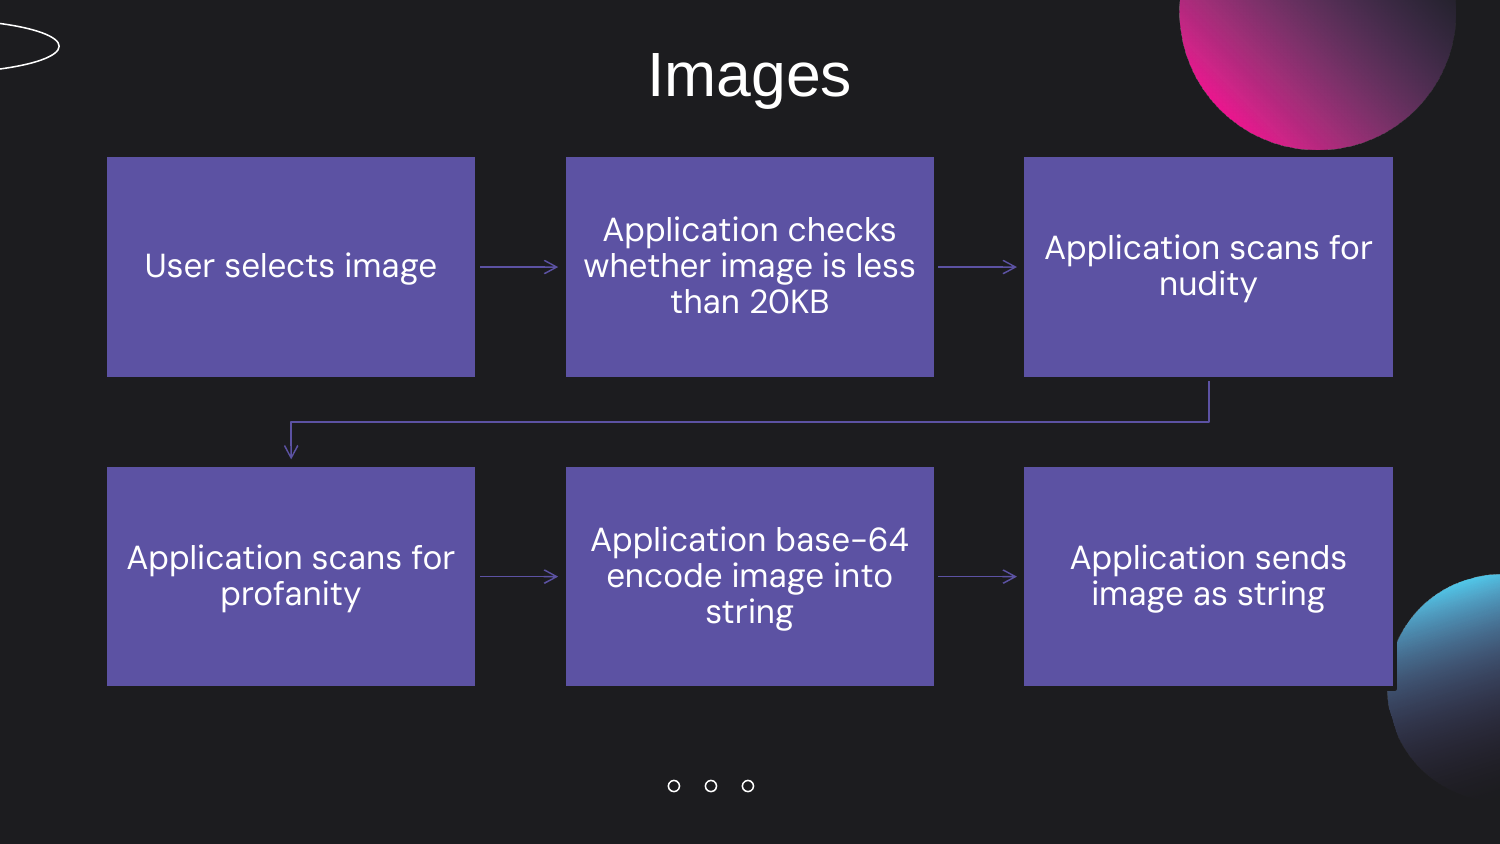

# Images

User selects image

Application checks whether image is less than 20KB

Application scans for nudity

Application scans for profanity

Application base-64 encode image into string
Application sends image as string